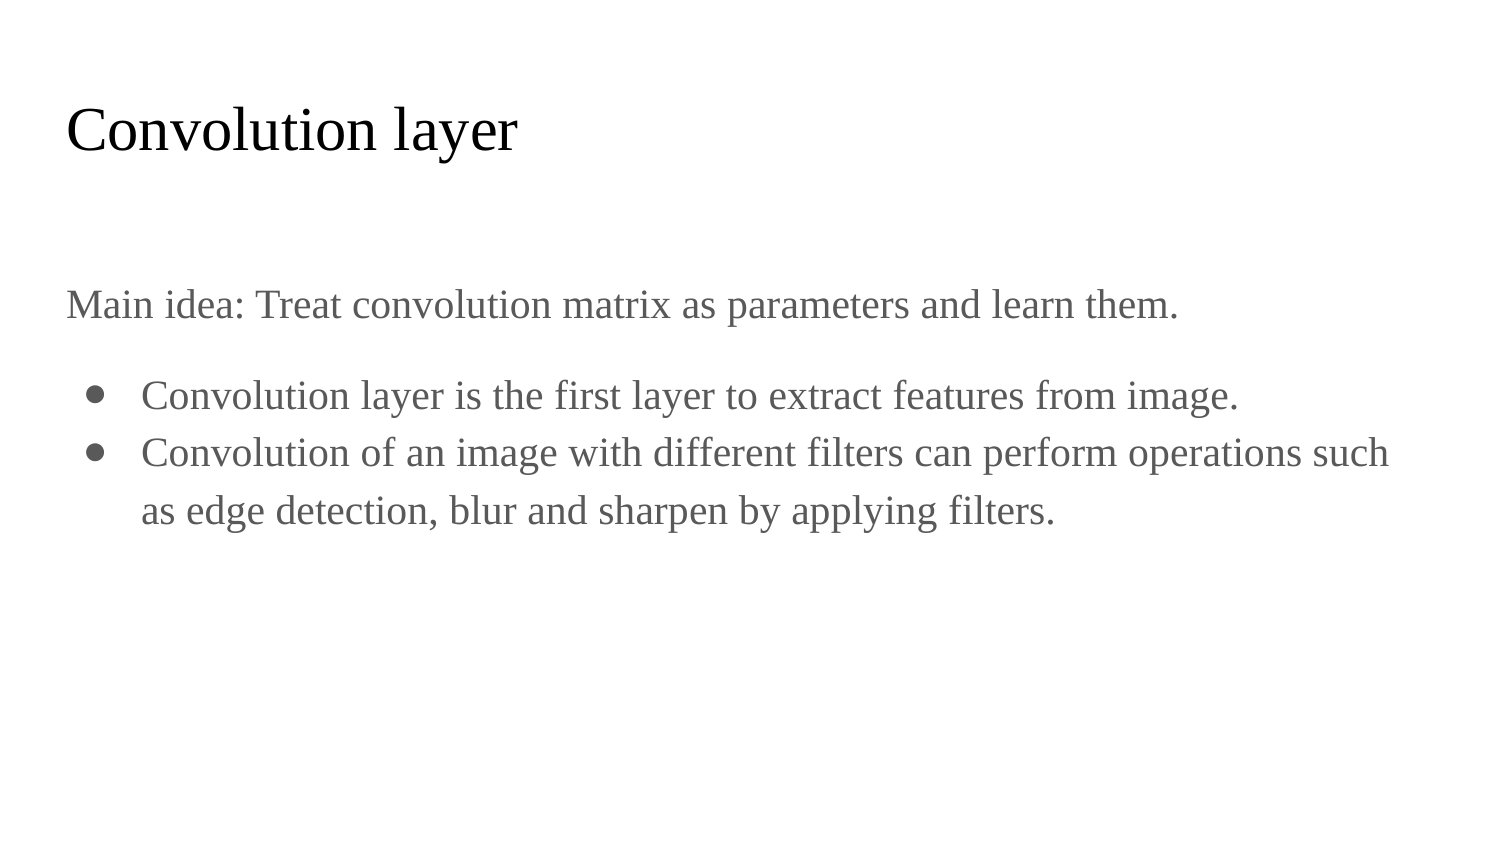

# Convolution layer
Main idea: Treat convolution matrix as parameters and learn them.
Convolution layer is the first layer to extract features from image.
Convolution of an image with different filters can perform operations such as edge detection, blur and sharpen by applying filters.